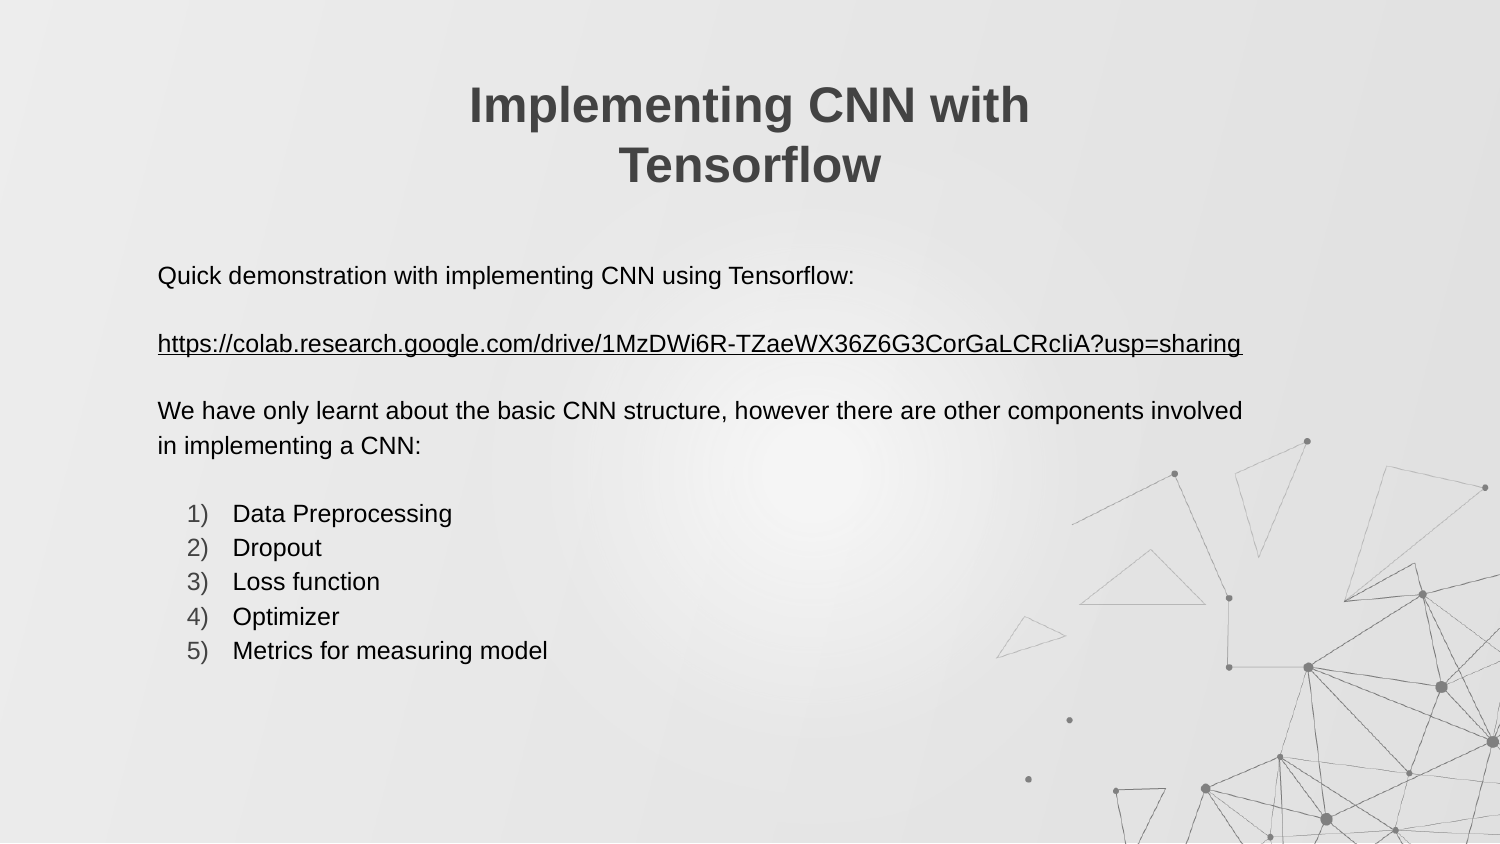

# Implementing CNN with Tensorflow
Quick demonstration with implementing CNN using Tensorflow:
https://colab.research.google.com/drive/1MzDWi6R-TZaeWX36Z6G3CorGaLCRcIiA?usp=sharing
We have only learnt about the basic CNN structure, however there are other components involved in implementing a CNN:
Data Preprocessing
Dropout
Loss function
Optimizer
Metrics for measuring model